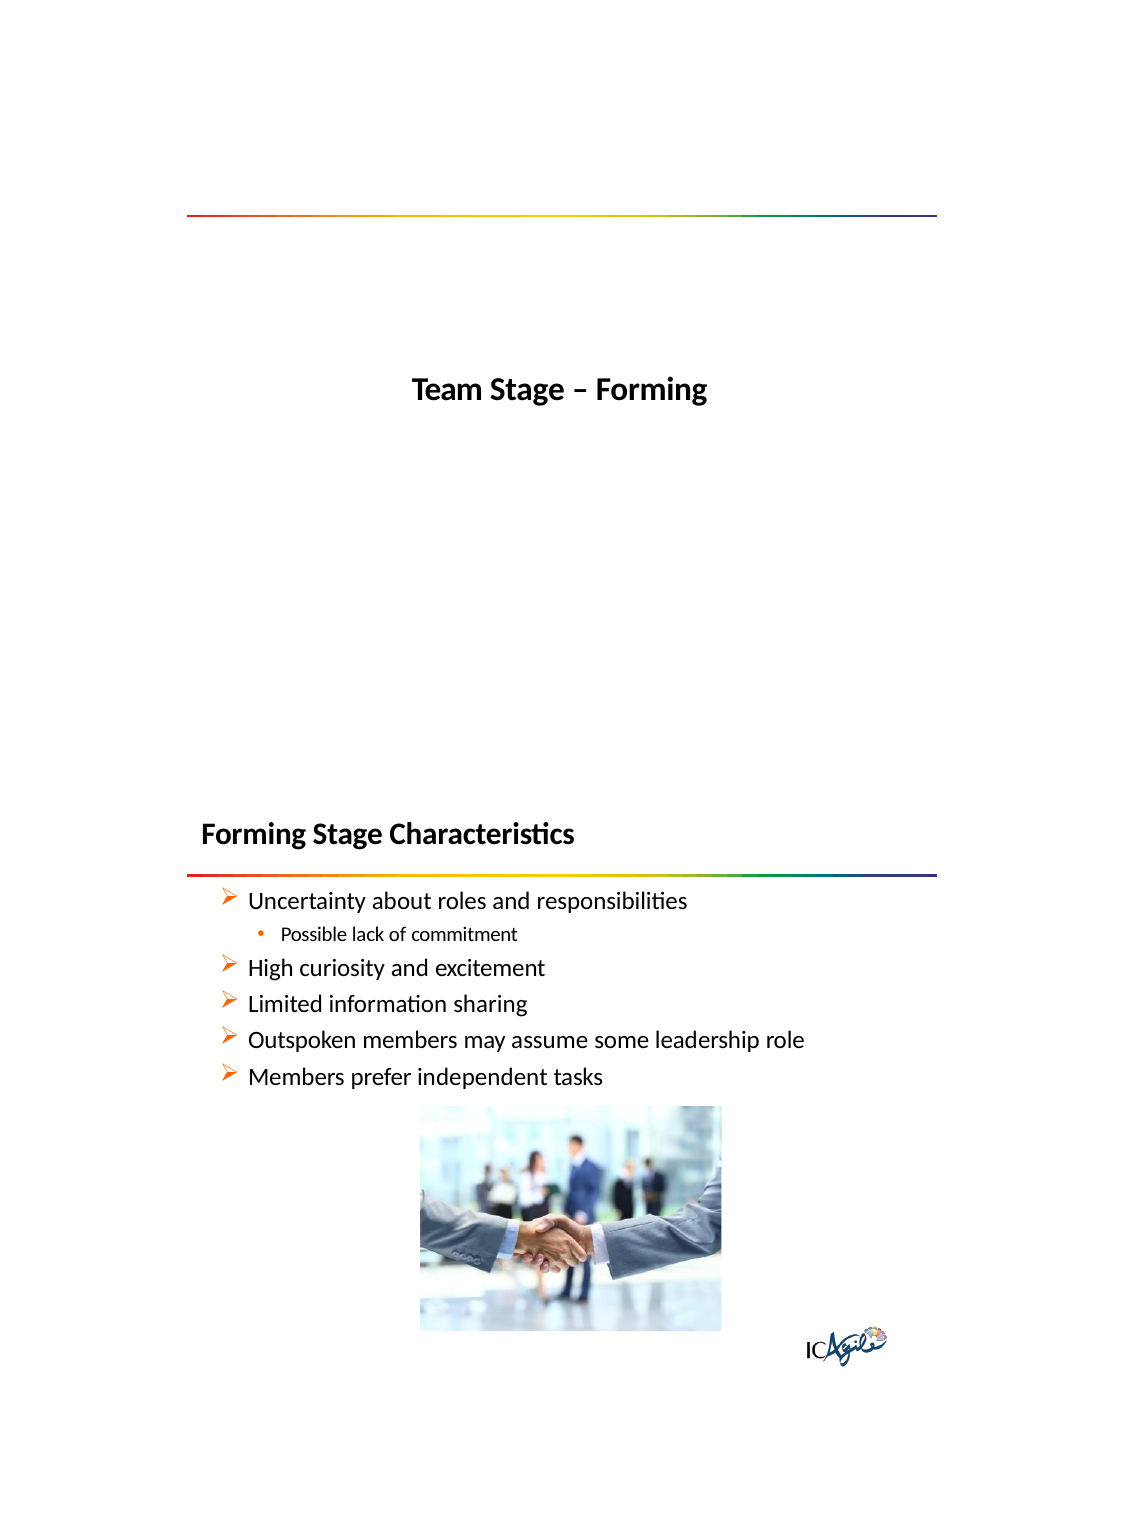

Team Stage – Forming
Forming Stage Characteristics

Uncertainty about roles and responsibilities
Possible lack of commitment
High curiosity and excitement
Limited information sharing
Outspoken members may assume some leadership role
Members prefer independent tasks